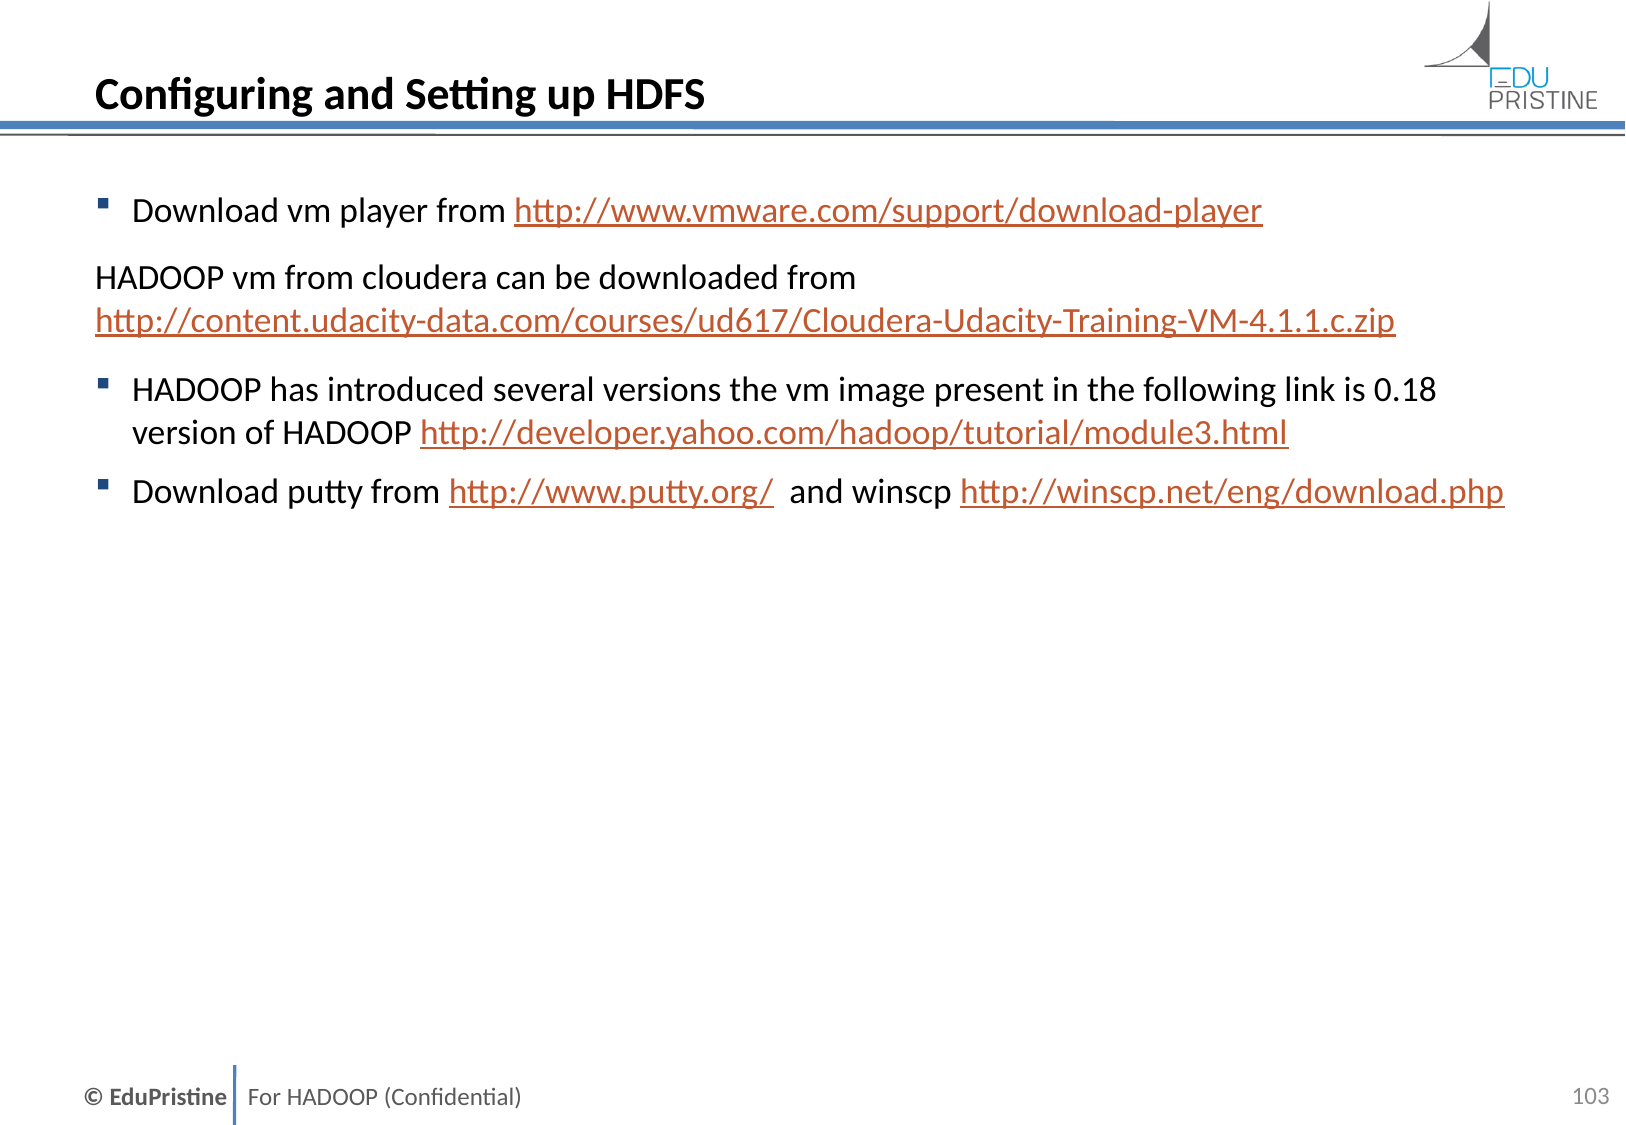

# Configuring and Setting up HDFS
Download vm player from http://www.vmware.com/support/download-player
HADOOP vm from cloudera can be downloaded from  http://content.udacity-data.com/courses/ud617/Cloudera-Udacity-Training-VM-4.1.1.c.zip
HADOOP has introduced several versions the vm image present in the following link is 0.18 version of HADOOP http://developer.yahoo.com/hadoop/tutorial/module3.html
Download putty from http://www.putty.org/  and winscp http://winscp.net/eng/download.php
103